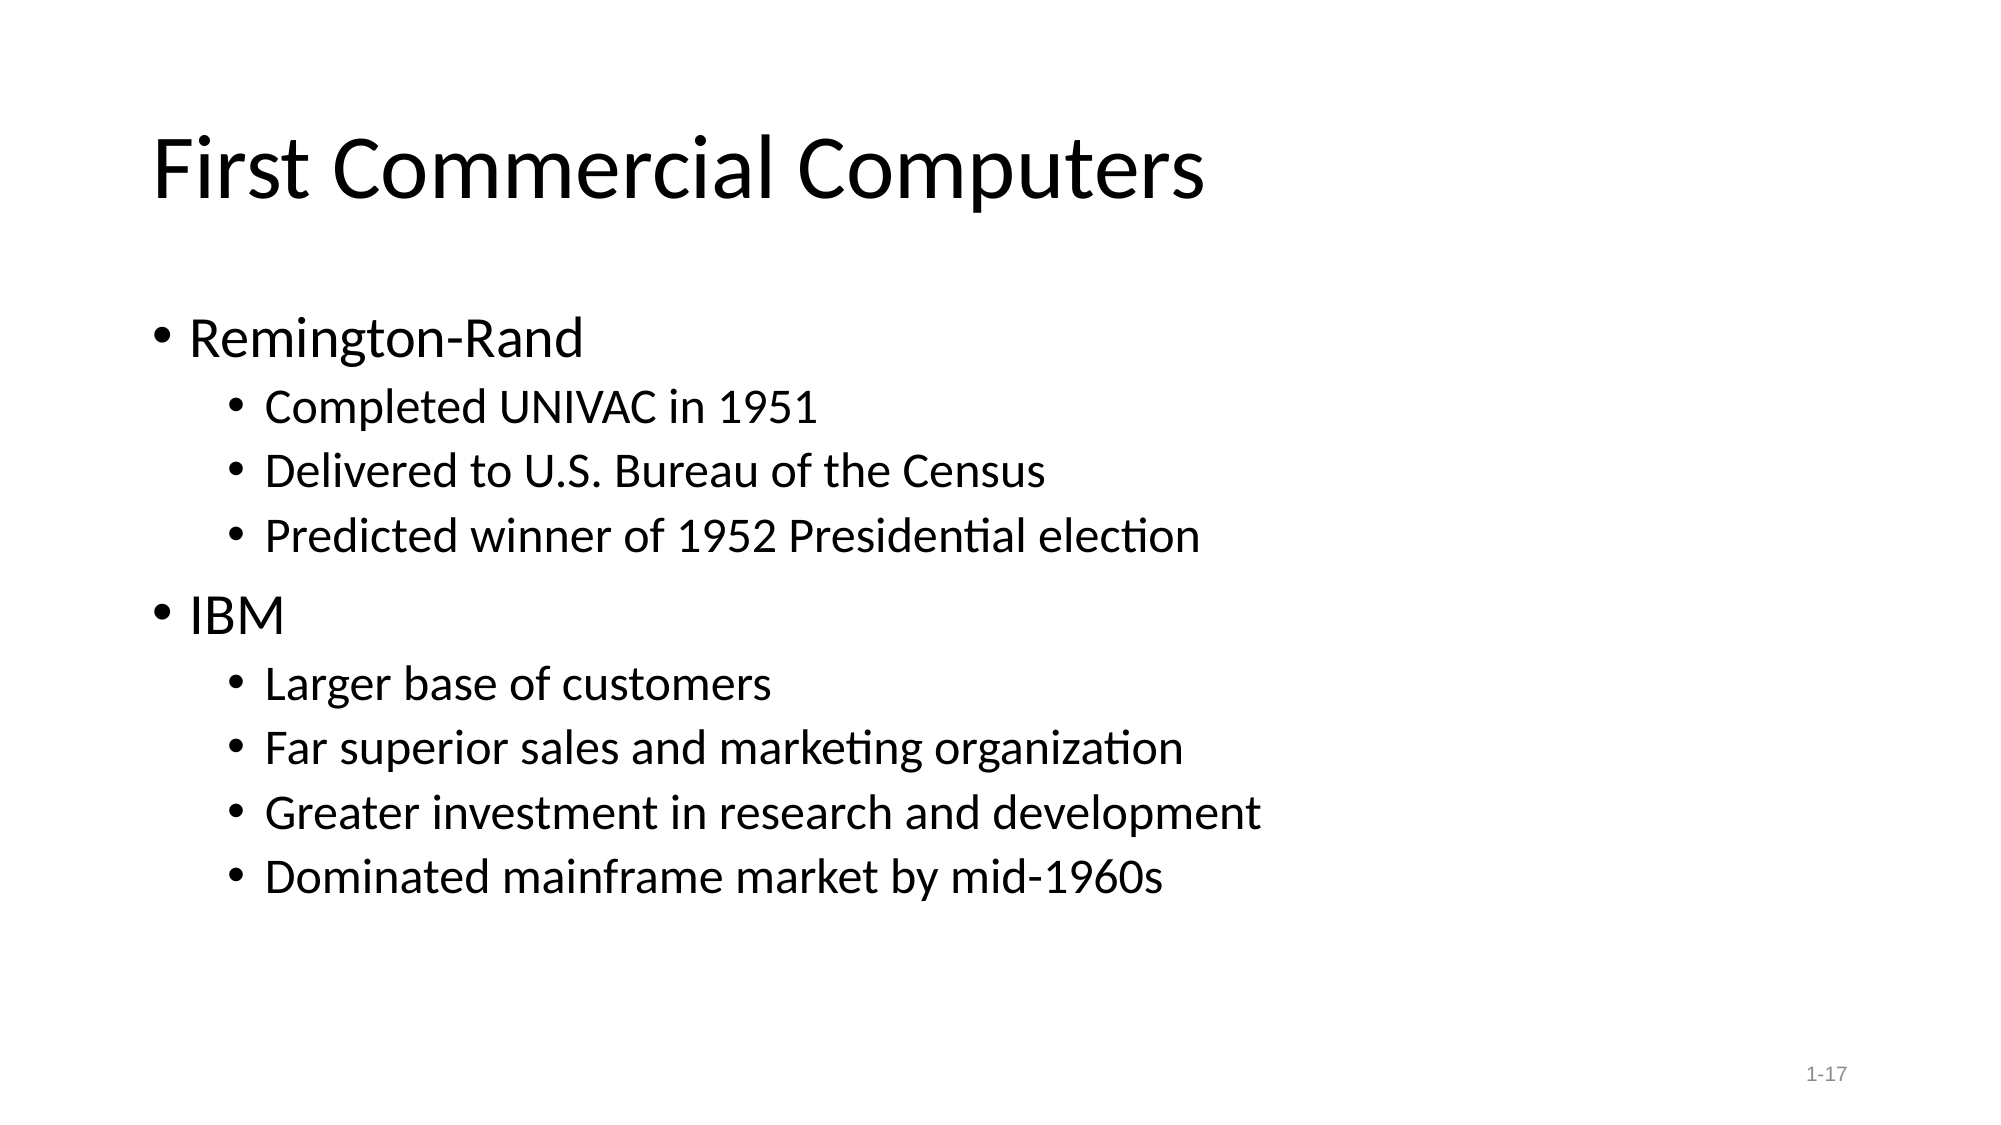

# First Commercial Computers
Remington-Rand
Completed UNIVAC in 1951
Delivered to U.S. Bureau of the Census
Predicted winner of 1952 Presidential election
IBM
Larger base of customers
Far superior sales and marketing organization
Greater investment in research and development
Dominated mainframe market by mid-1960s

1-17